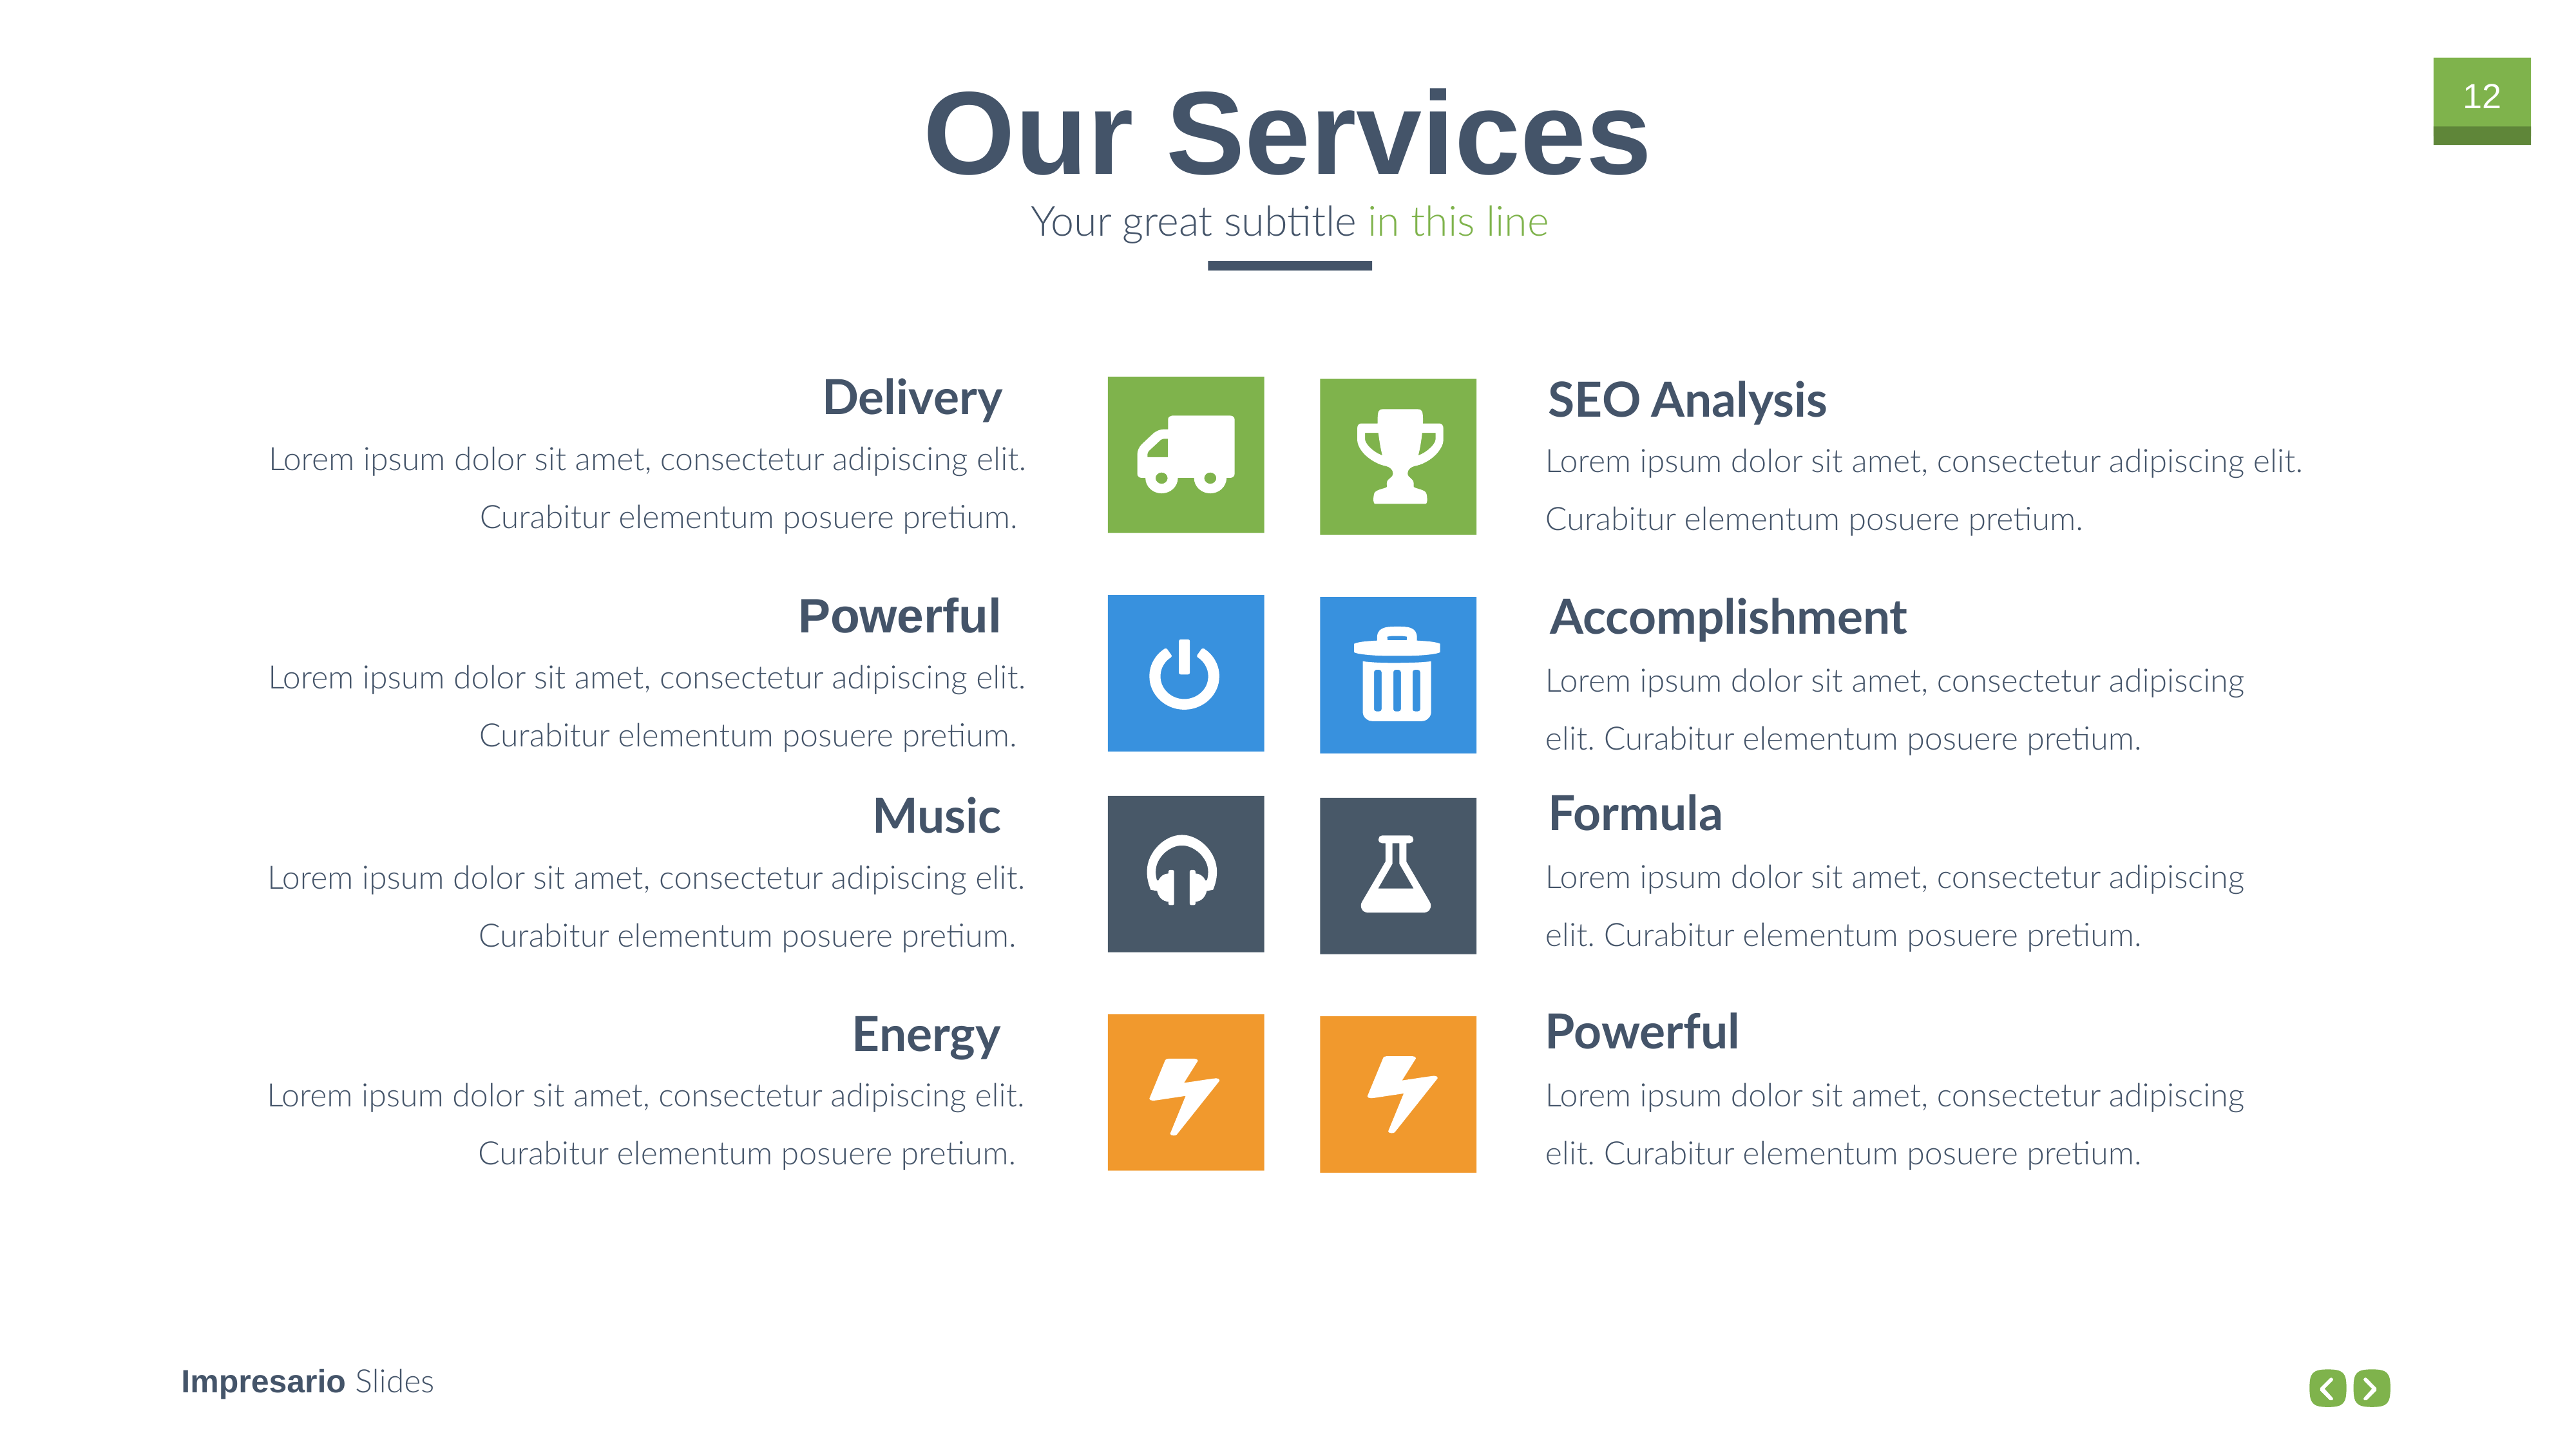

Our Services
Your great subtitle in this line

Delivery
Lorem ipsum dolor sit amet, consectetur adipiscing elit. Curabitur elementum posuere pretium.
SEO Analysis
Lorem ipsum dolor sit amet, consectetur adipiscing elit. Curabitur elementum posuere pretium.

Powerful
Lorem ipsum dolor sit amet, consectetur adipiscing elit. Curabitur elementum posuere pretium.
Accomplishment
Lorem ipsum dolor sit amet, consectetur adipiscing elit. Curabitur elementum posuere pretium.

Formula
Lorem ipsum dolor sit amet, consectetur adipiscing elit. Curabitur elementum posuere pretium.

Music
Lorem ipsum dolor sit amet, consectetur adipiscing elit. Curabitur elementum posuere pretium.

Powerful
Lorem ipsum dolor sit amet, consectetur adipiscing elit. Curabitur elementum posuere pretium.

Energy
Lorem ipsum dolor sit amet, consectetur adipiscing elit. Curabitur elementum posuere pretium.